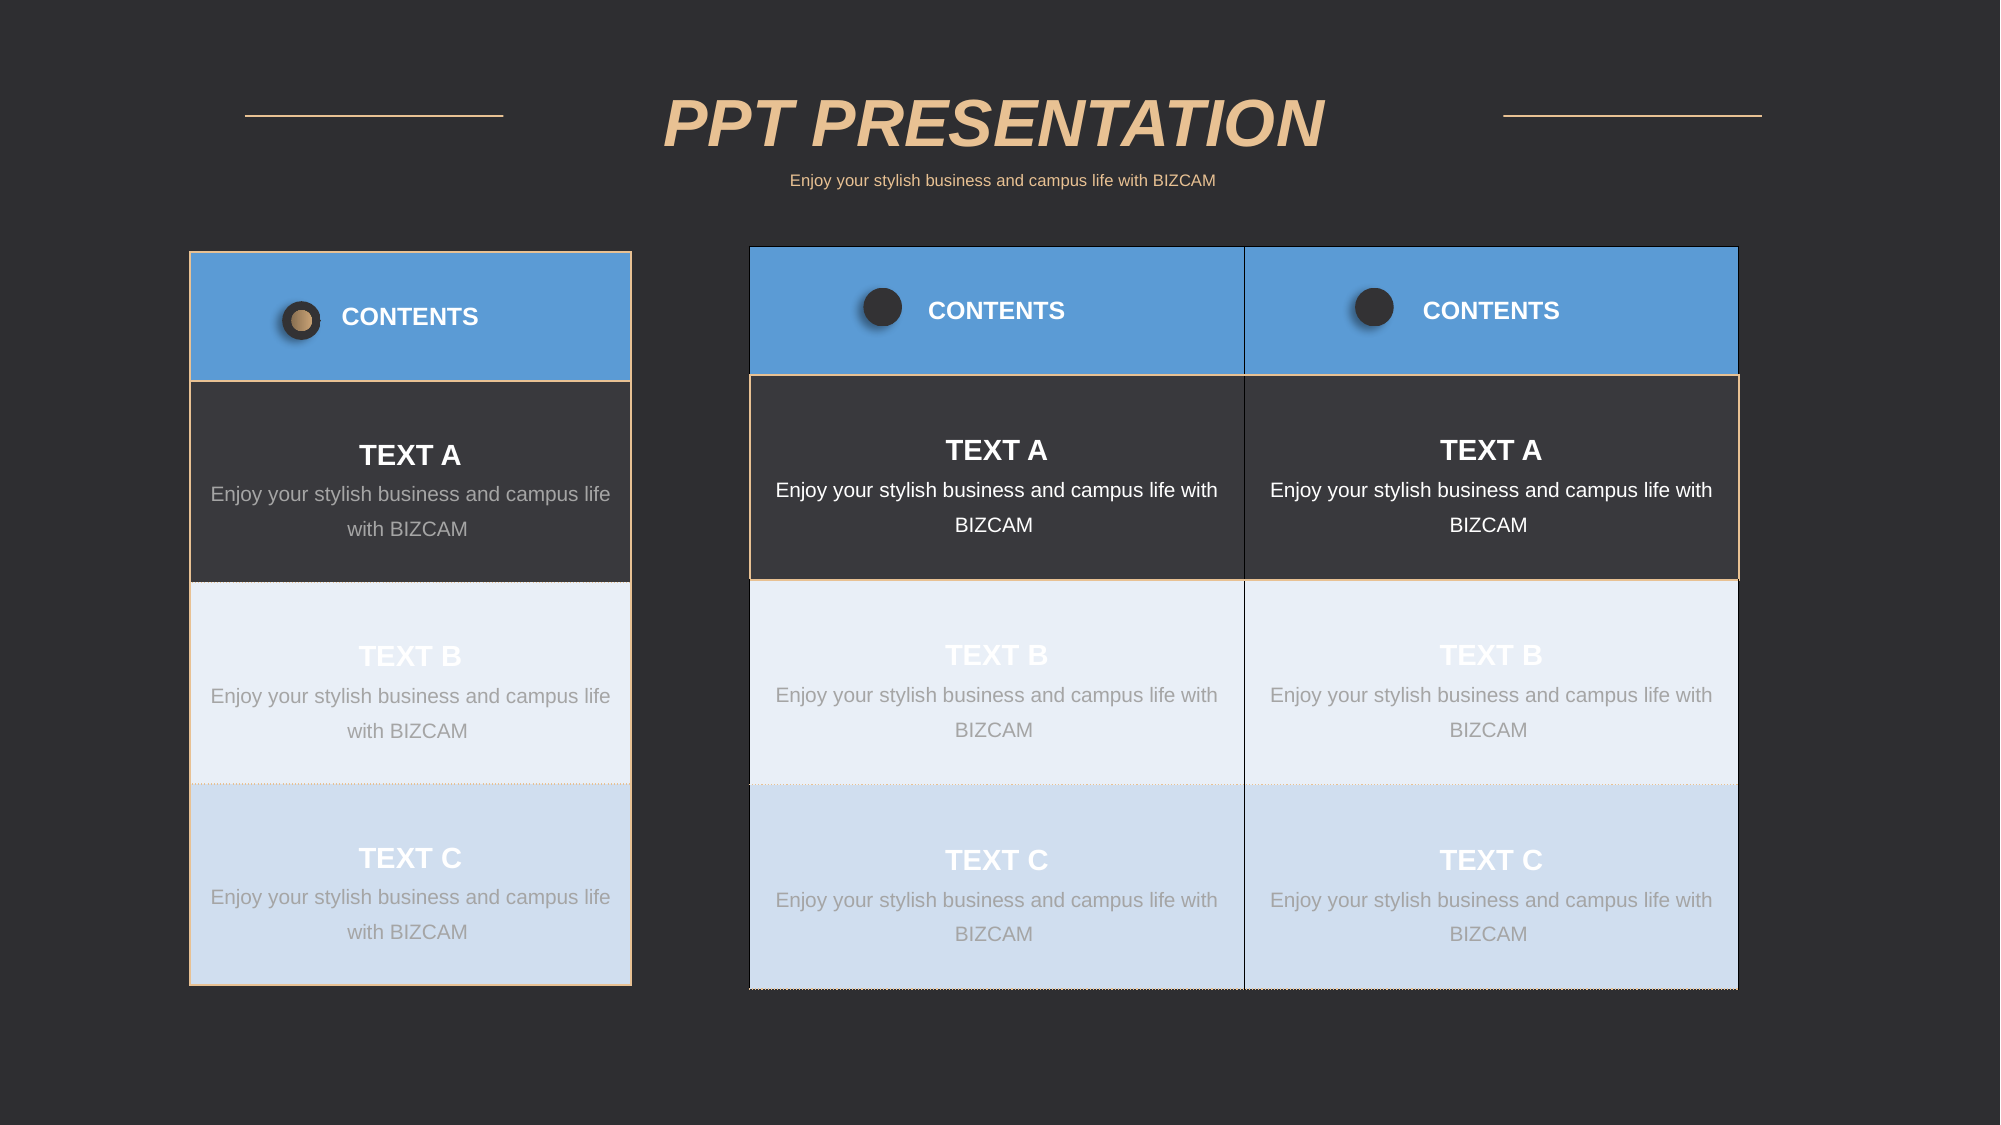

PPT PRESENTATION
Enjoy your stylish business and campus life with BIZCAM
| CONTENTS | CONTENTS |
| --- | --- |
| TEXT A Enjoy your stylish business and campus life with BIZCAM | TEXT A Enjoy your stylish business and campus life with BIZCAM |
| TEXT B Enjoy your stylish business and campus life with BIZCAM | TEXT B Enjoy your stylish business and campus life with BIZCAM |
| TEXT C Enjoy your stylish business and campus life with BIZCAM | TEXT C Enjoy your stylish business and campus life with BIZCAM |
| CONTENTS |
| --- |
| TEXT A Enjoy your stylish business and campus life with BIZCAM |
| TEXT B Enjoy your stylish business and campus life with BIZCAM |
| TEXT C Enjoy your stylish business and campus life with BIZCAM |